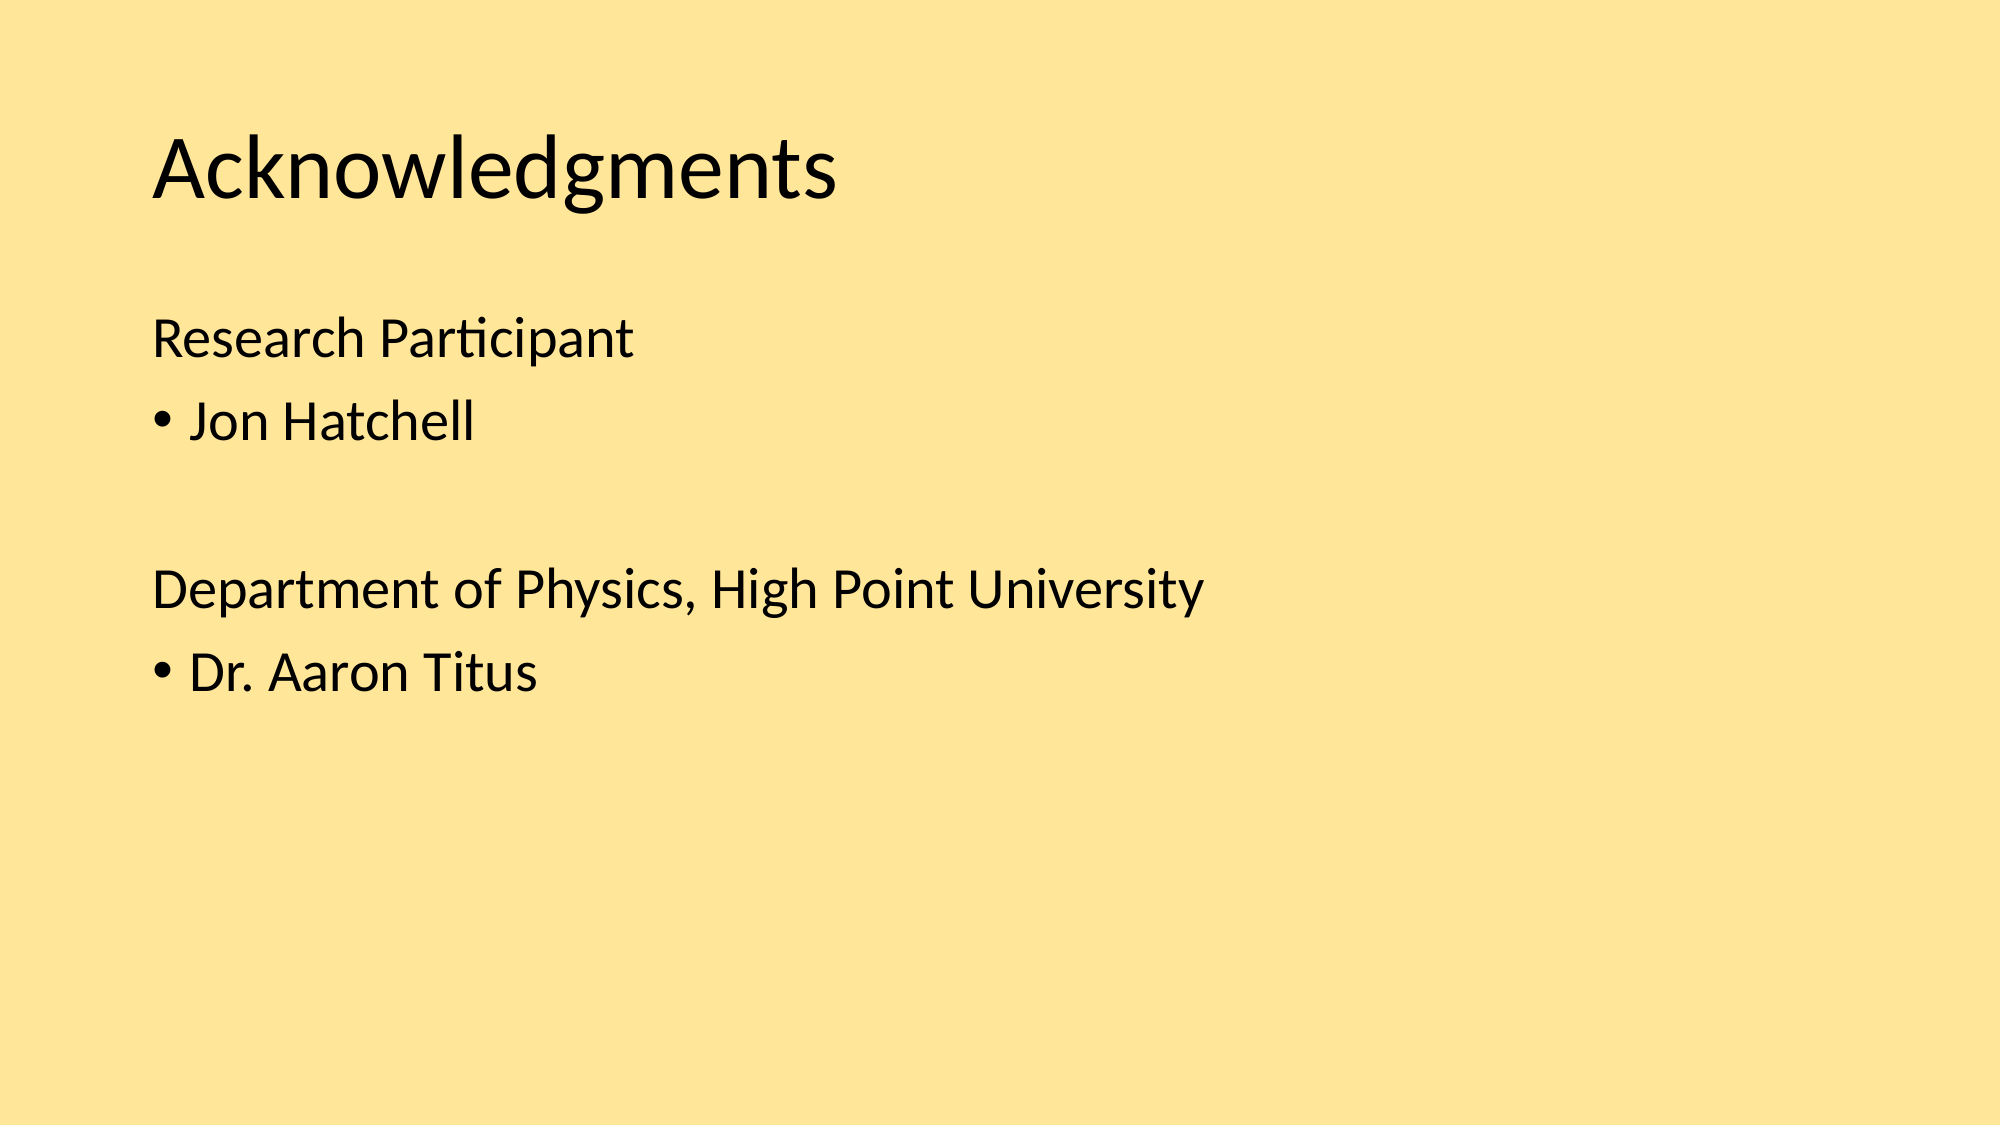

# Acknowledgments
Research Participant
Jon Hatchell

Department of Physics, High Point University
Dr. Aaron Titus